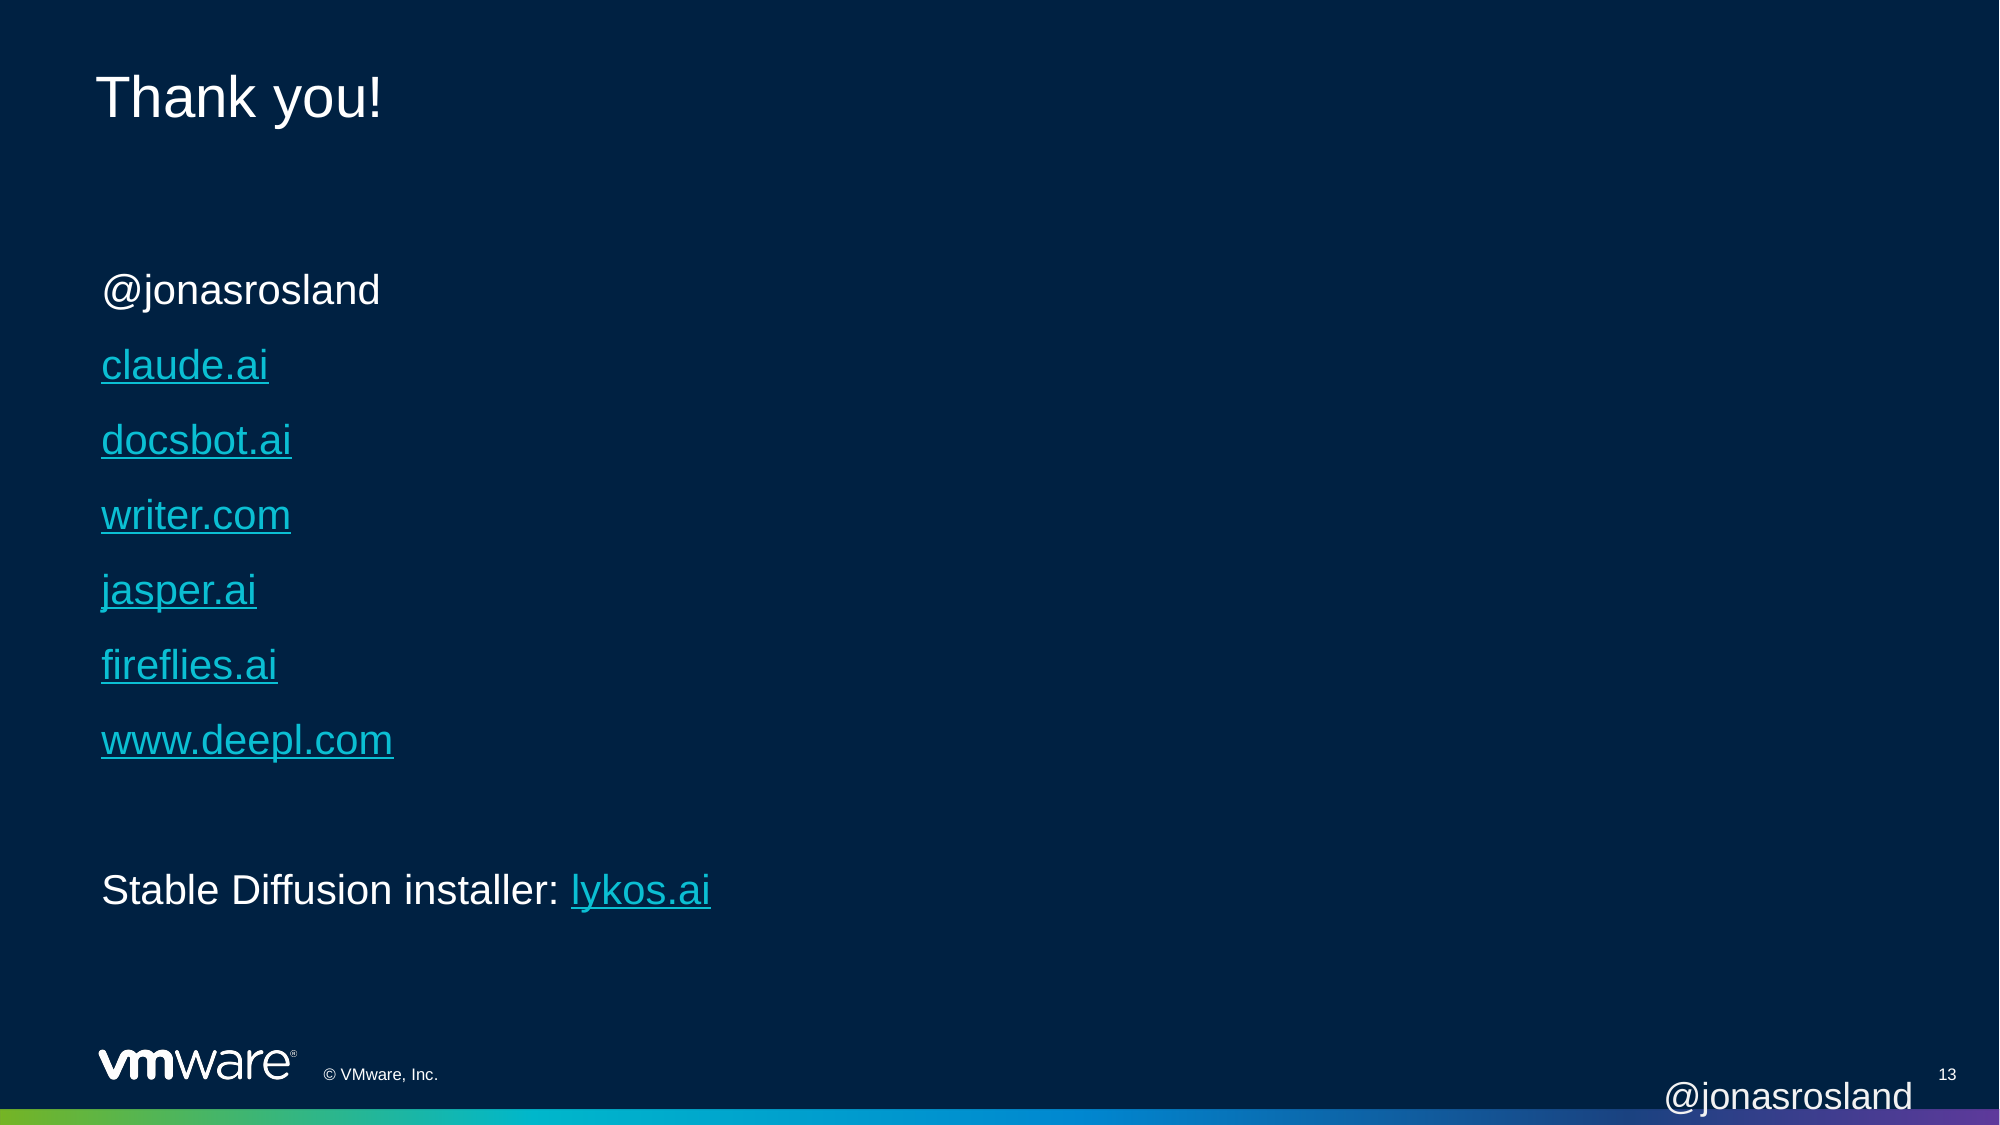

# Thank you!

@jonasrosland
claude.ai
docsbot.ai
writer.com
jasper.ai
fireflies.ai
www.deepl.com

Stable Diffusion installer: lykos.ai

@jonasrosland